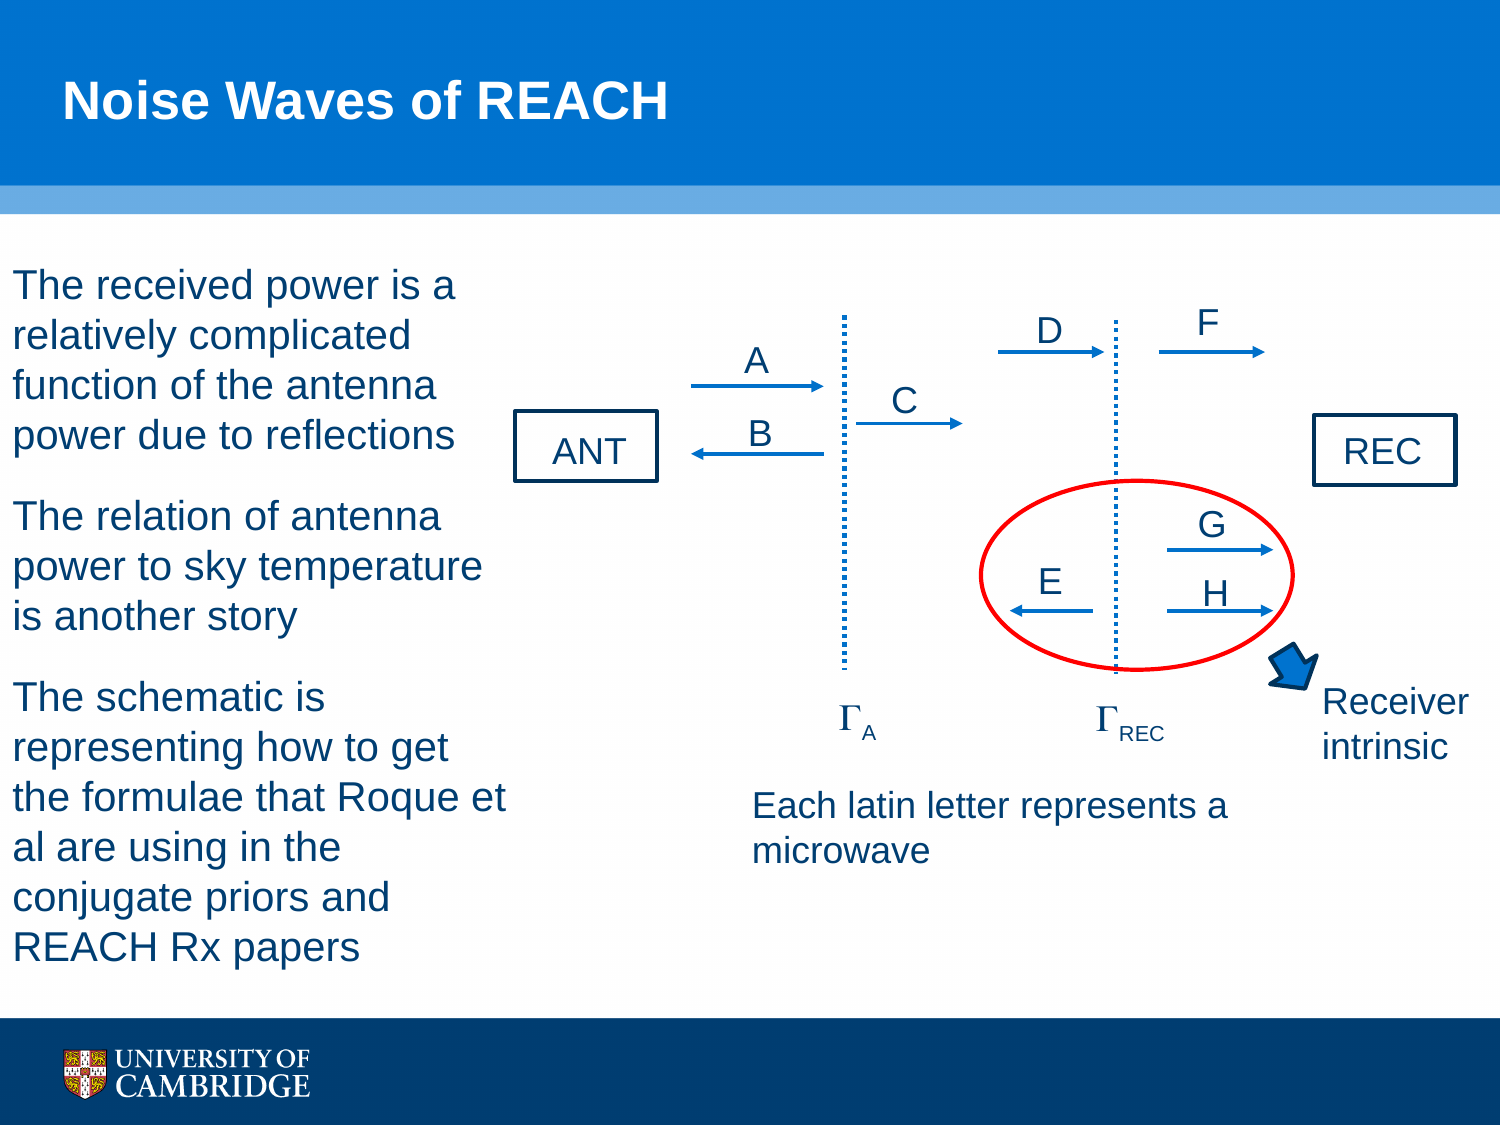

# Noise Waves of REACH
The received power is a relatively complicated function of the antenna power due to reflections
The relation of antenna power to sky temperature is another story
The schematic is representing how to get the formulae that Roque et al are using in the conjugate priors and REACH Rx papers
F
D
A
C
B

ANT
REC

G
E
H

Receiver intrinsic
ΓA
ΓREC
Each latin letter represents a microwave